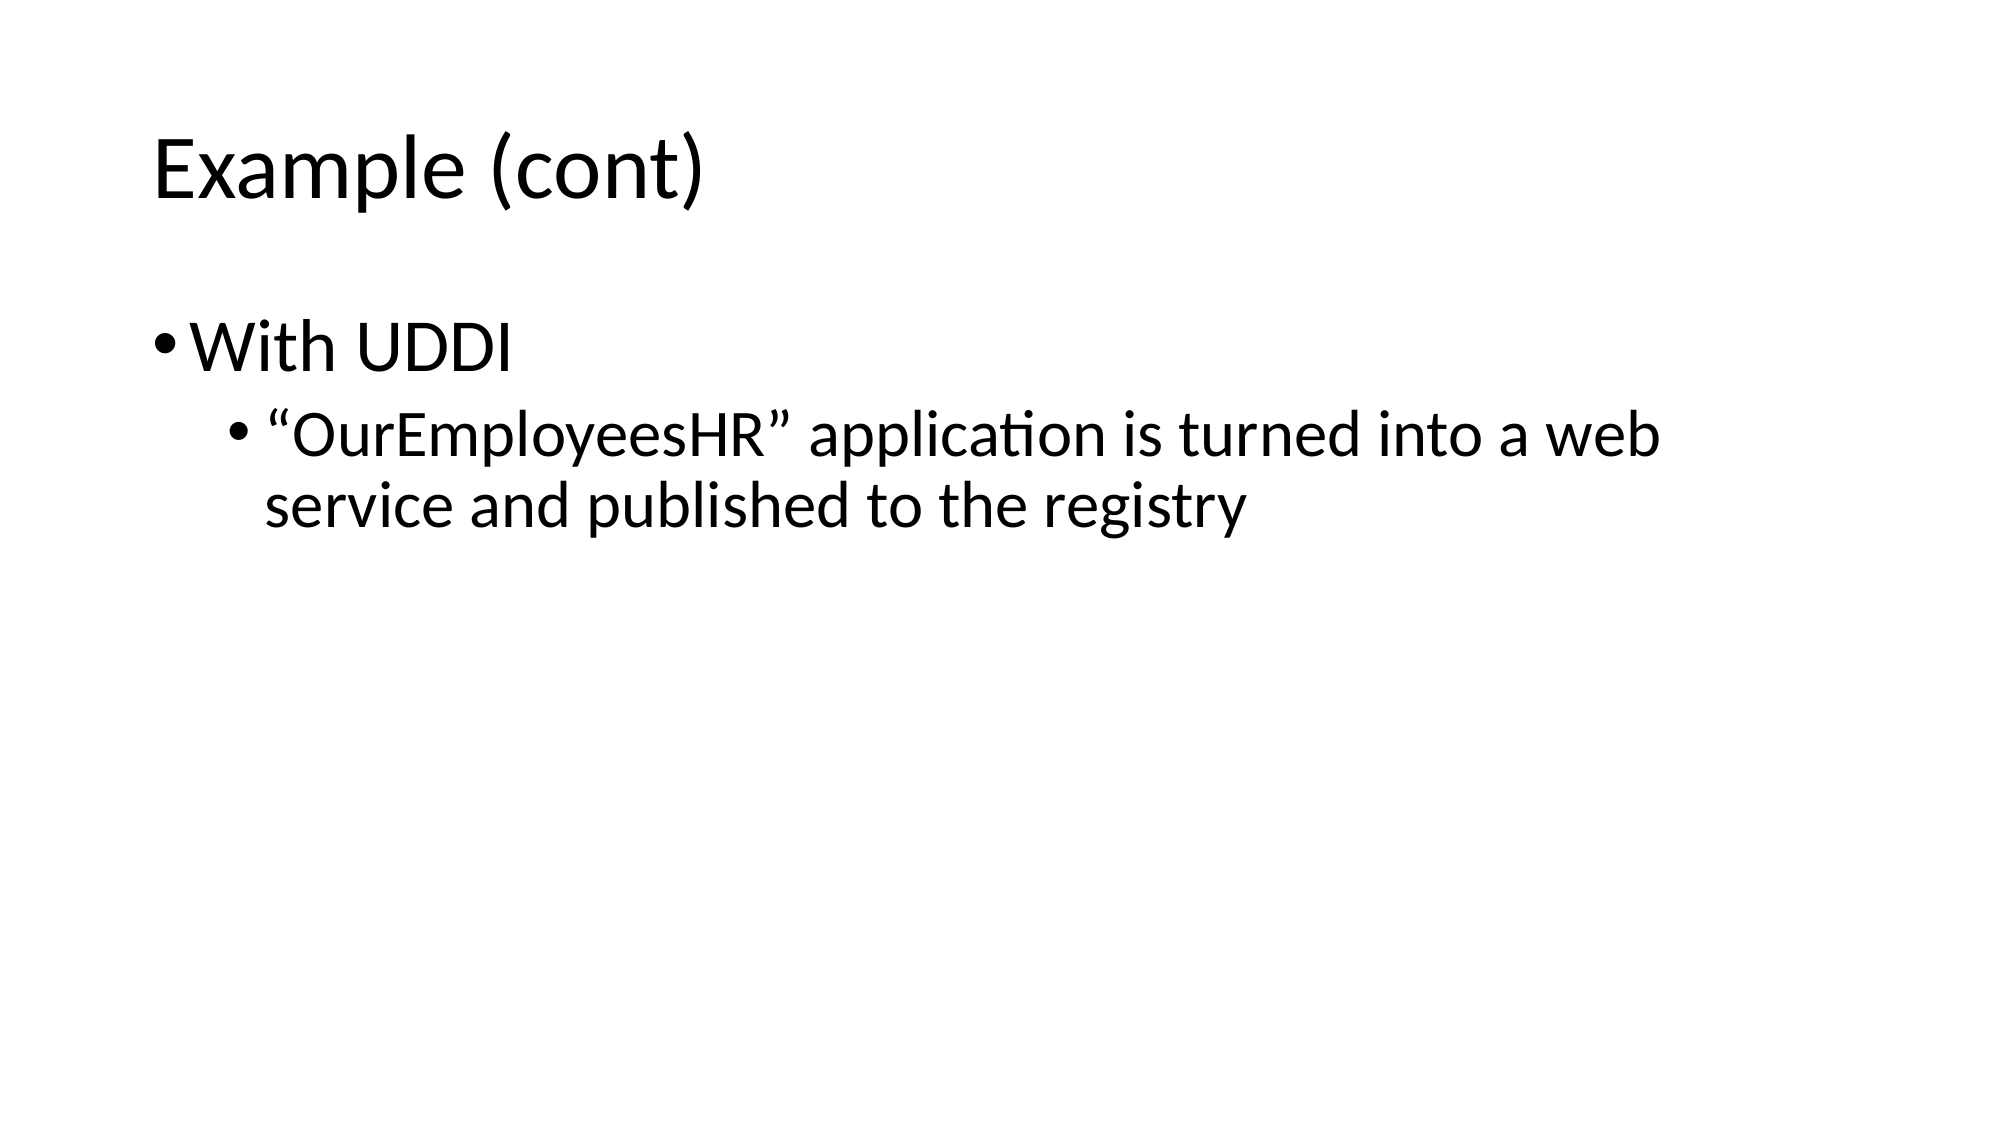

# Example (cont)
With UDDI
“OurEmployeesHR” application is turned into a web service and published to the registry